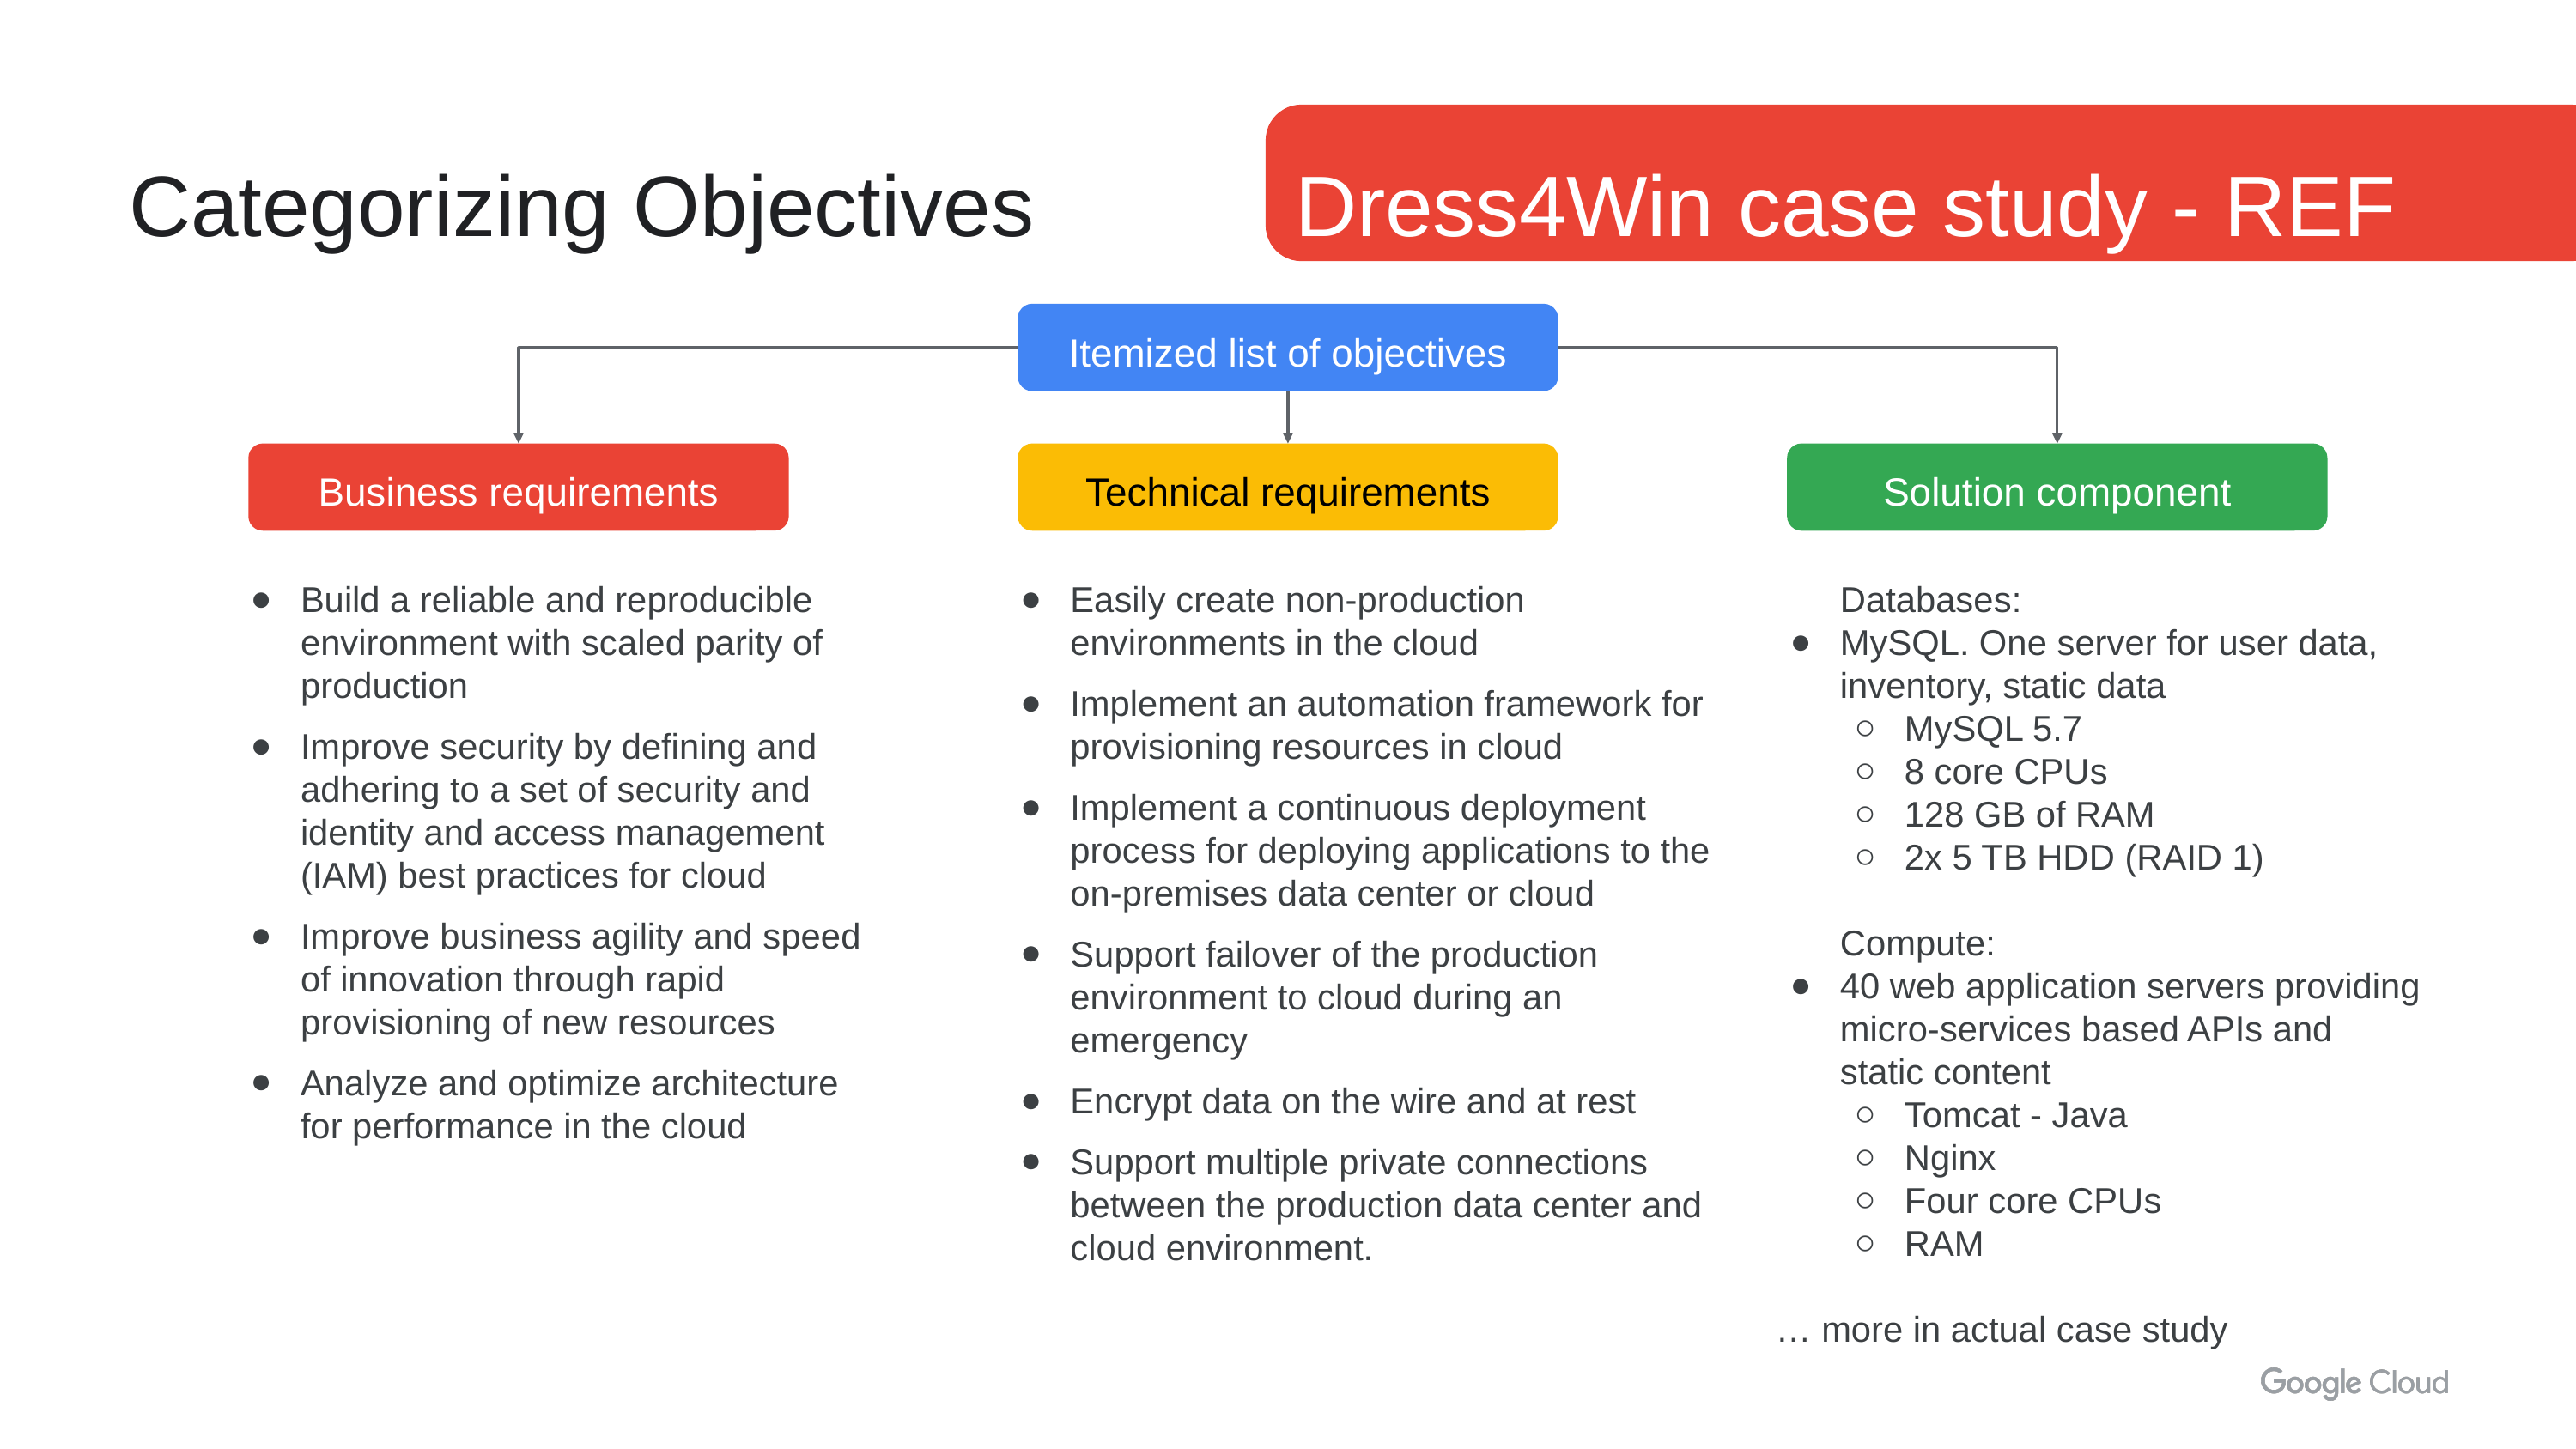

# Categorizing Objectives
  Dress4Win case study - REF
Itemized list of objectives
Business requirements
Technical requirements
Solution component
Build a reliable and reproducible environment with scaled parity of production
Improve security by defining and adhering to a set of security and identity and access management (IAM) best practices for cloud
Improve business agility and speed of innovation through rapid provisioning of new resources
Analyze and optimize architecture for performance in the cloud
Easily create non-production environments in the cloud
Implement an automation framework for provisioning resources in cloud
Implement a continuous deployment process for deploying applications to the on-premises data center or cloud
Support failover of the production environment to cloud during an emergency
Encrypt data on the wire and at rest
Support multiple private connections between the production data center and cloud environment.
Databases:
MySQL. One server for user data, inventory, static data
MySQL 5.7
8 core CPUs
128 GB of RAM
2x 5 TB HDD (RAID 1)

Compute:
40 web application servers providing micro-services based APIs and static content
Tomcat - Java
Nginx
Four core CPUs
RAM

… more in actual case study